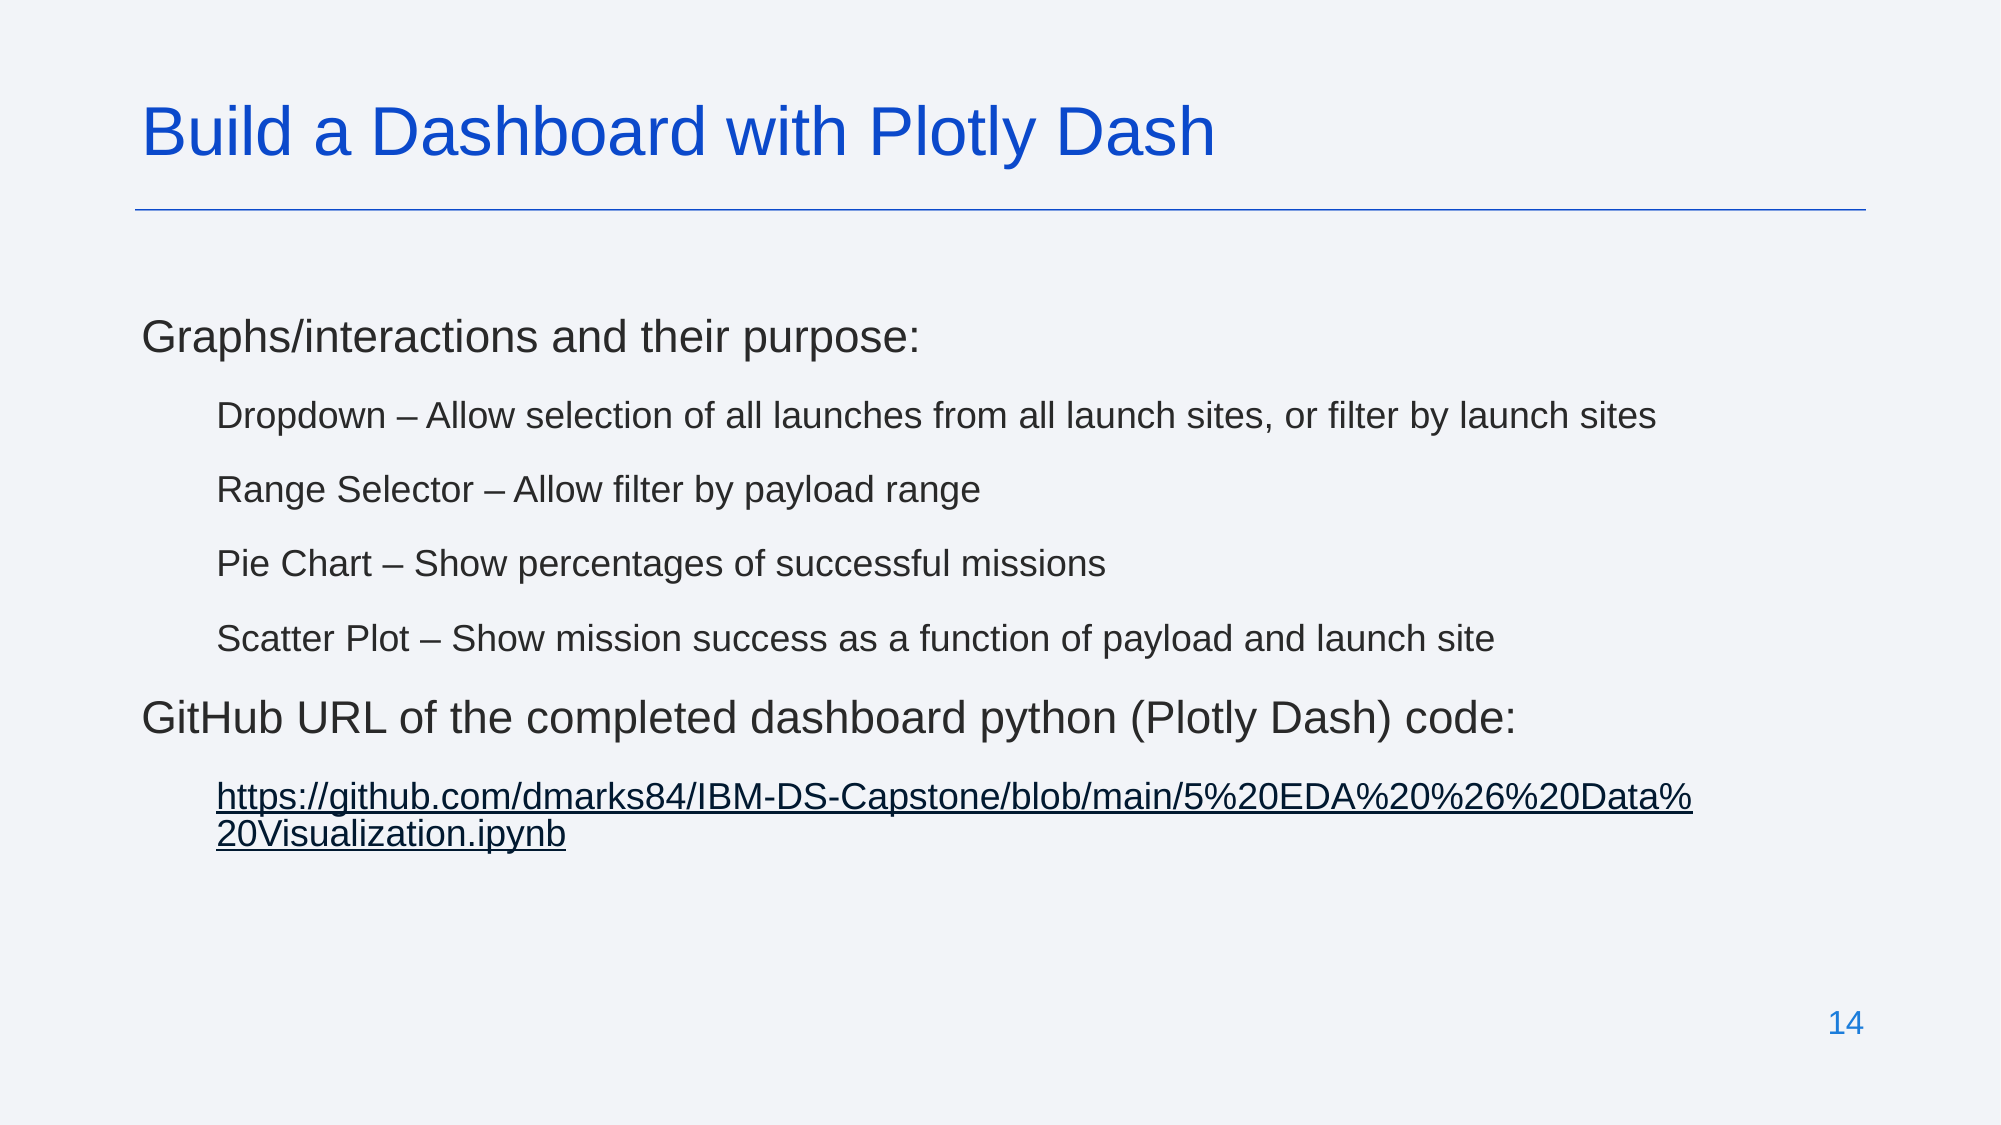

Build a Dashboard with Plotly Dash
Graphs/interactions and their purpose:
Dropdown – Allow selection of all launches from all launch sites, or filter by launch sites
Range Selector – Allow filter by payload range
Pie Chart – Show percentages of successful missions
Scatter Plot – Show mission success as a function of payload and launch site
GitHub URL of the completed dashboard python (Plotly Dash) code:
https://github.com/dmarks84/IBM-DS-Capstone/blob/main/5%20EDA%20%26%20Data%20Visualization.ipynb

14